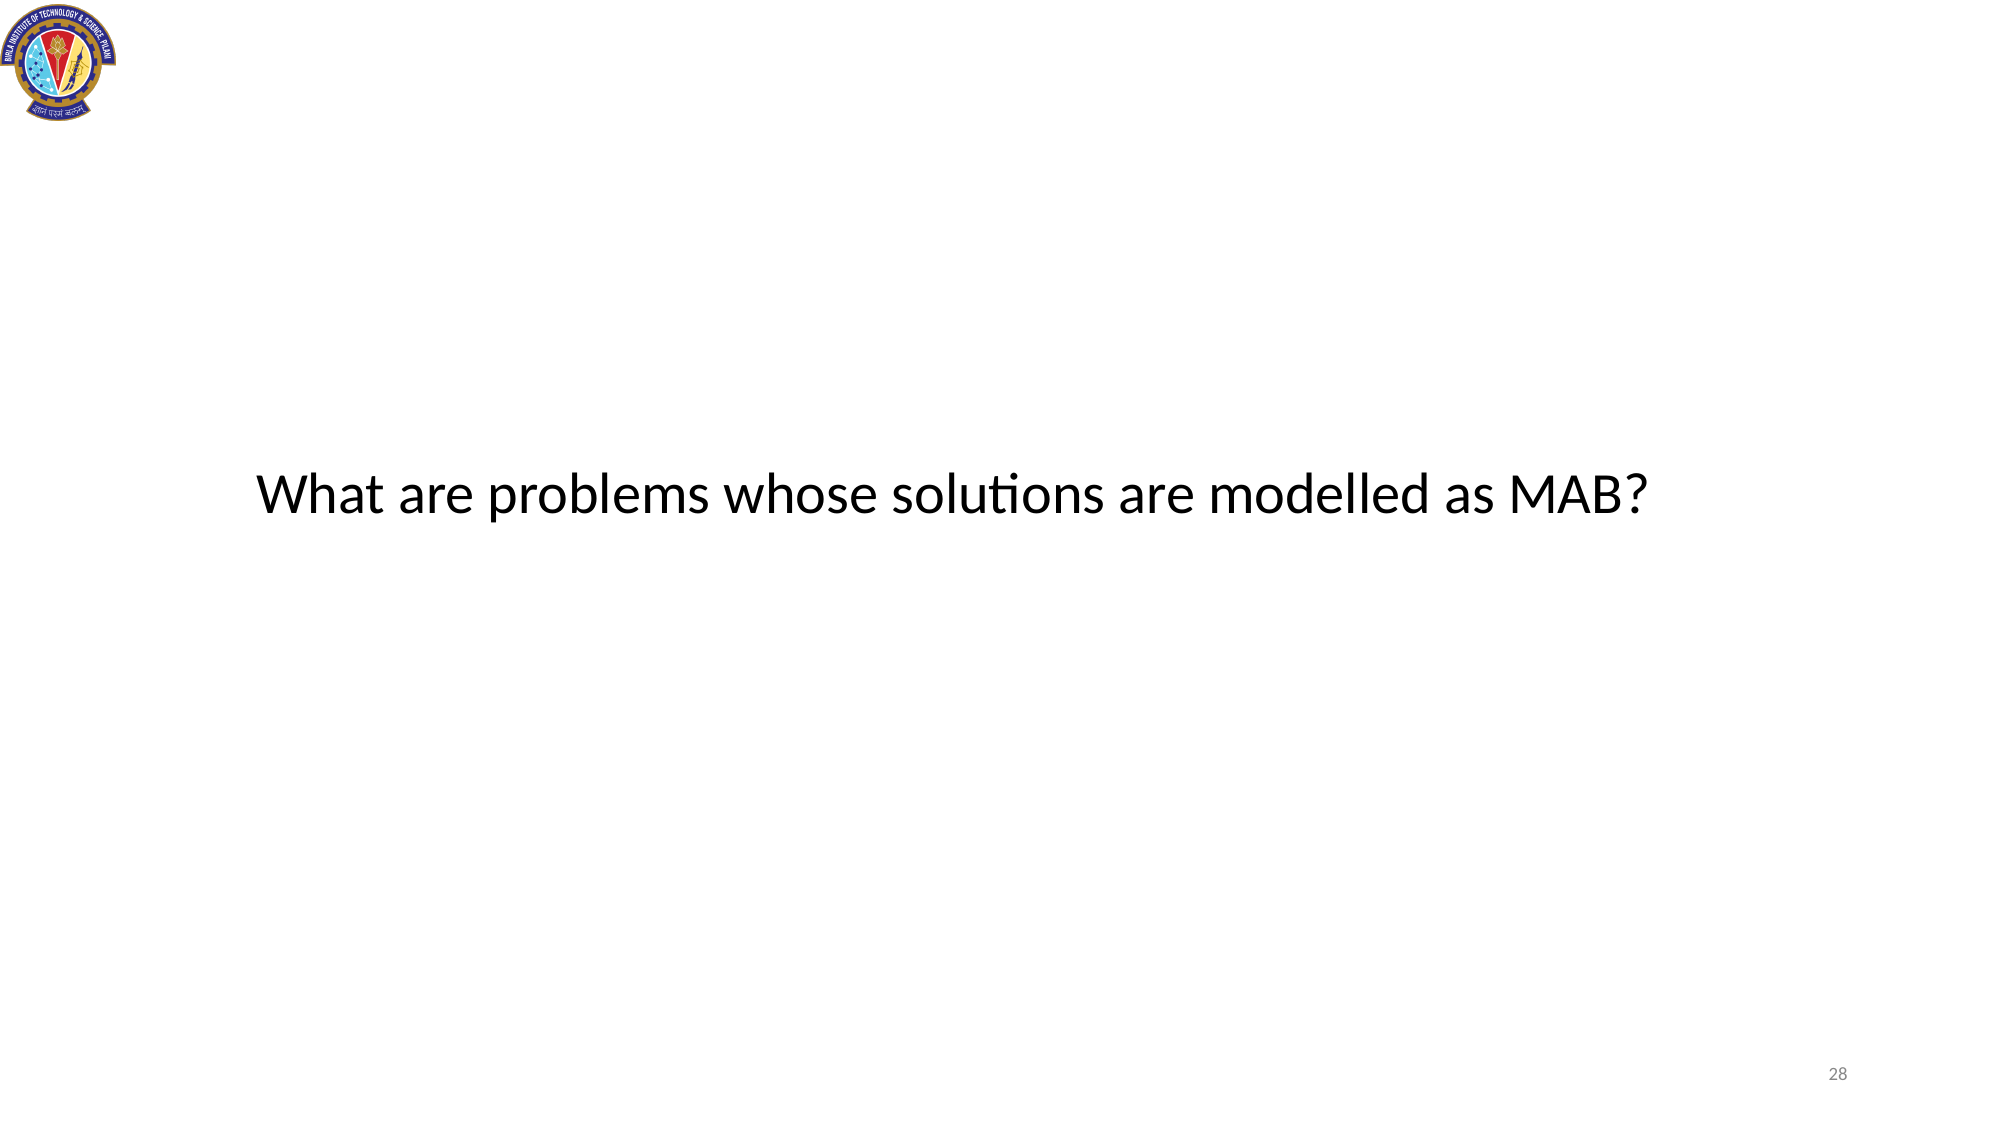

# What are problems whose solutions are modelled as MAB?
28